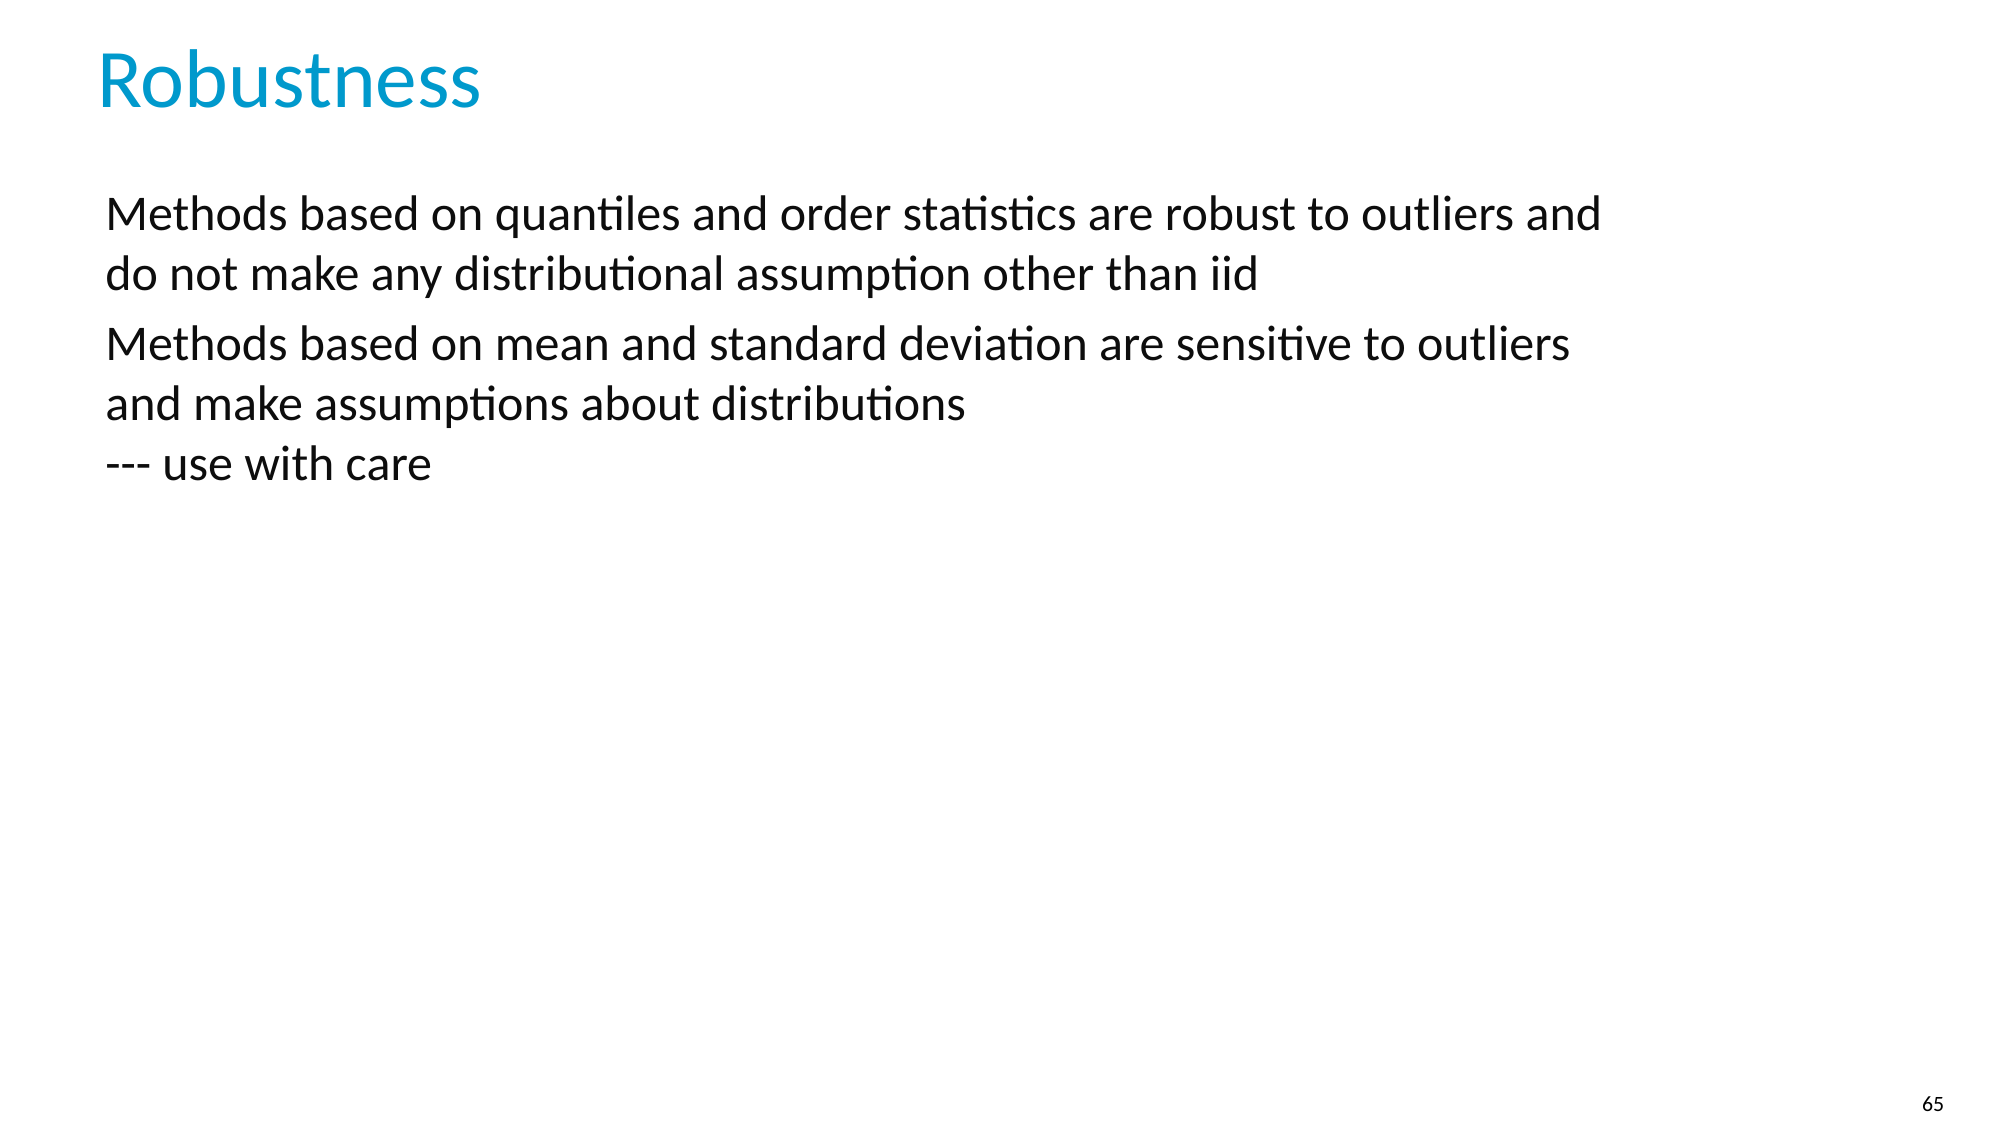

# Robustness
Methods based on quantiles and order statistics are robust to outliers and do not make any distributional assumption other than iid
Methods based on mean and standard deviation are sensitive to outliers and make assumptions about distributions
--- use with care
65